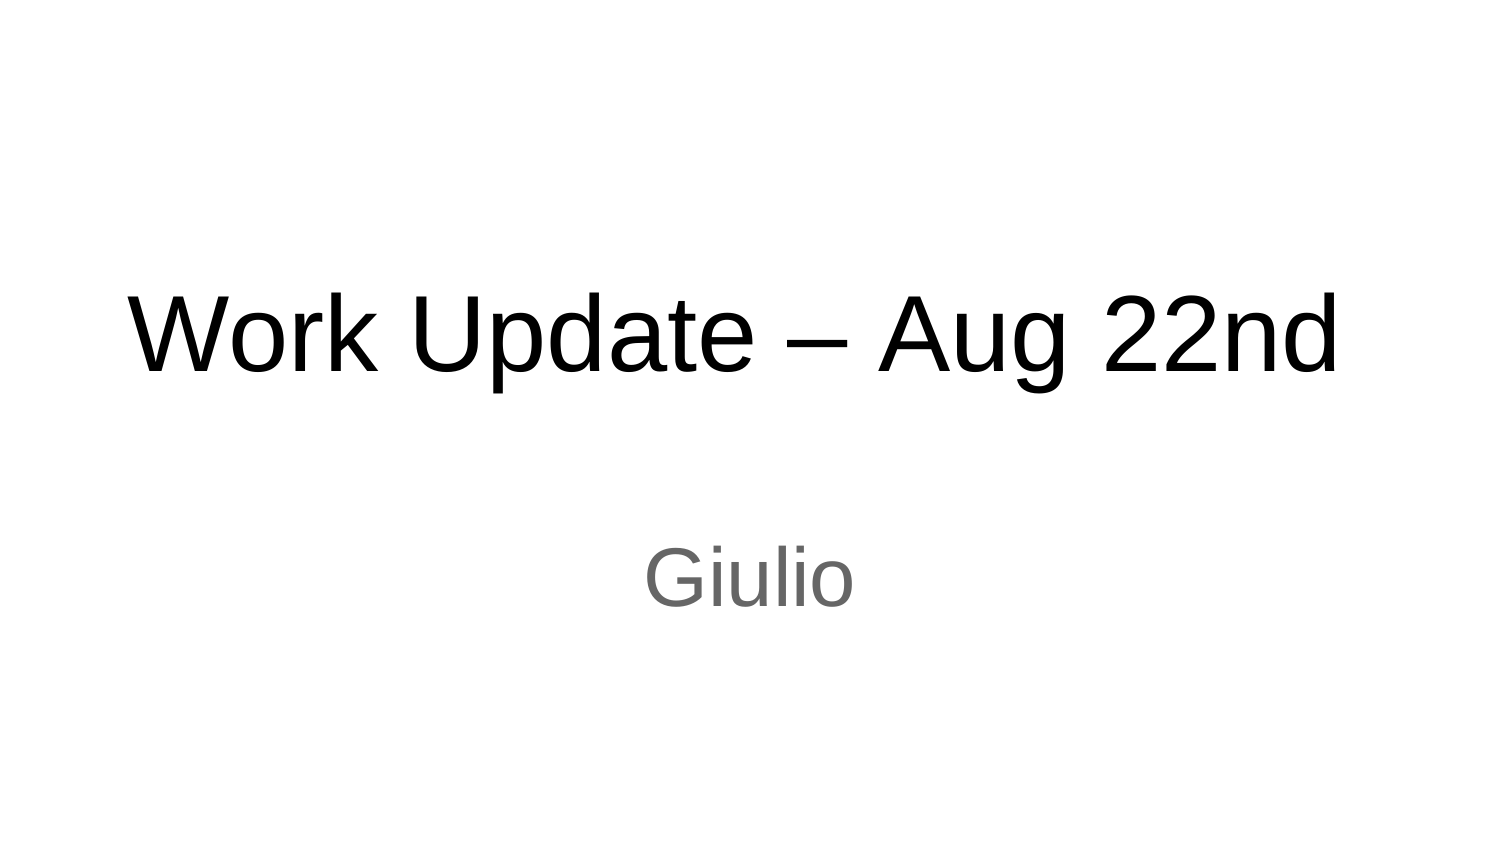

# Work Update – Aug 22nd

Giulio